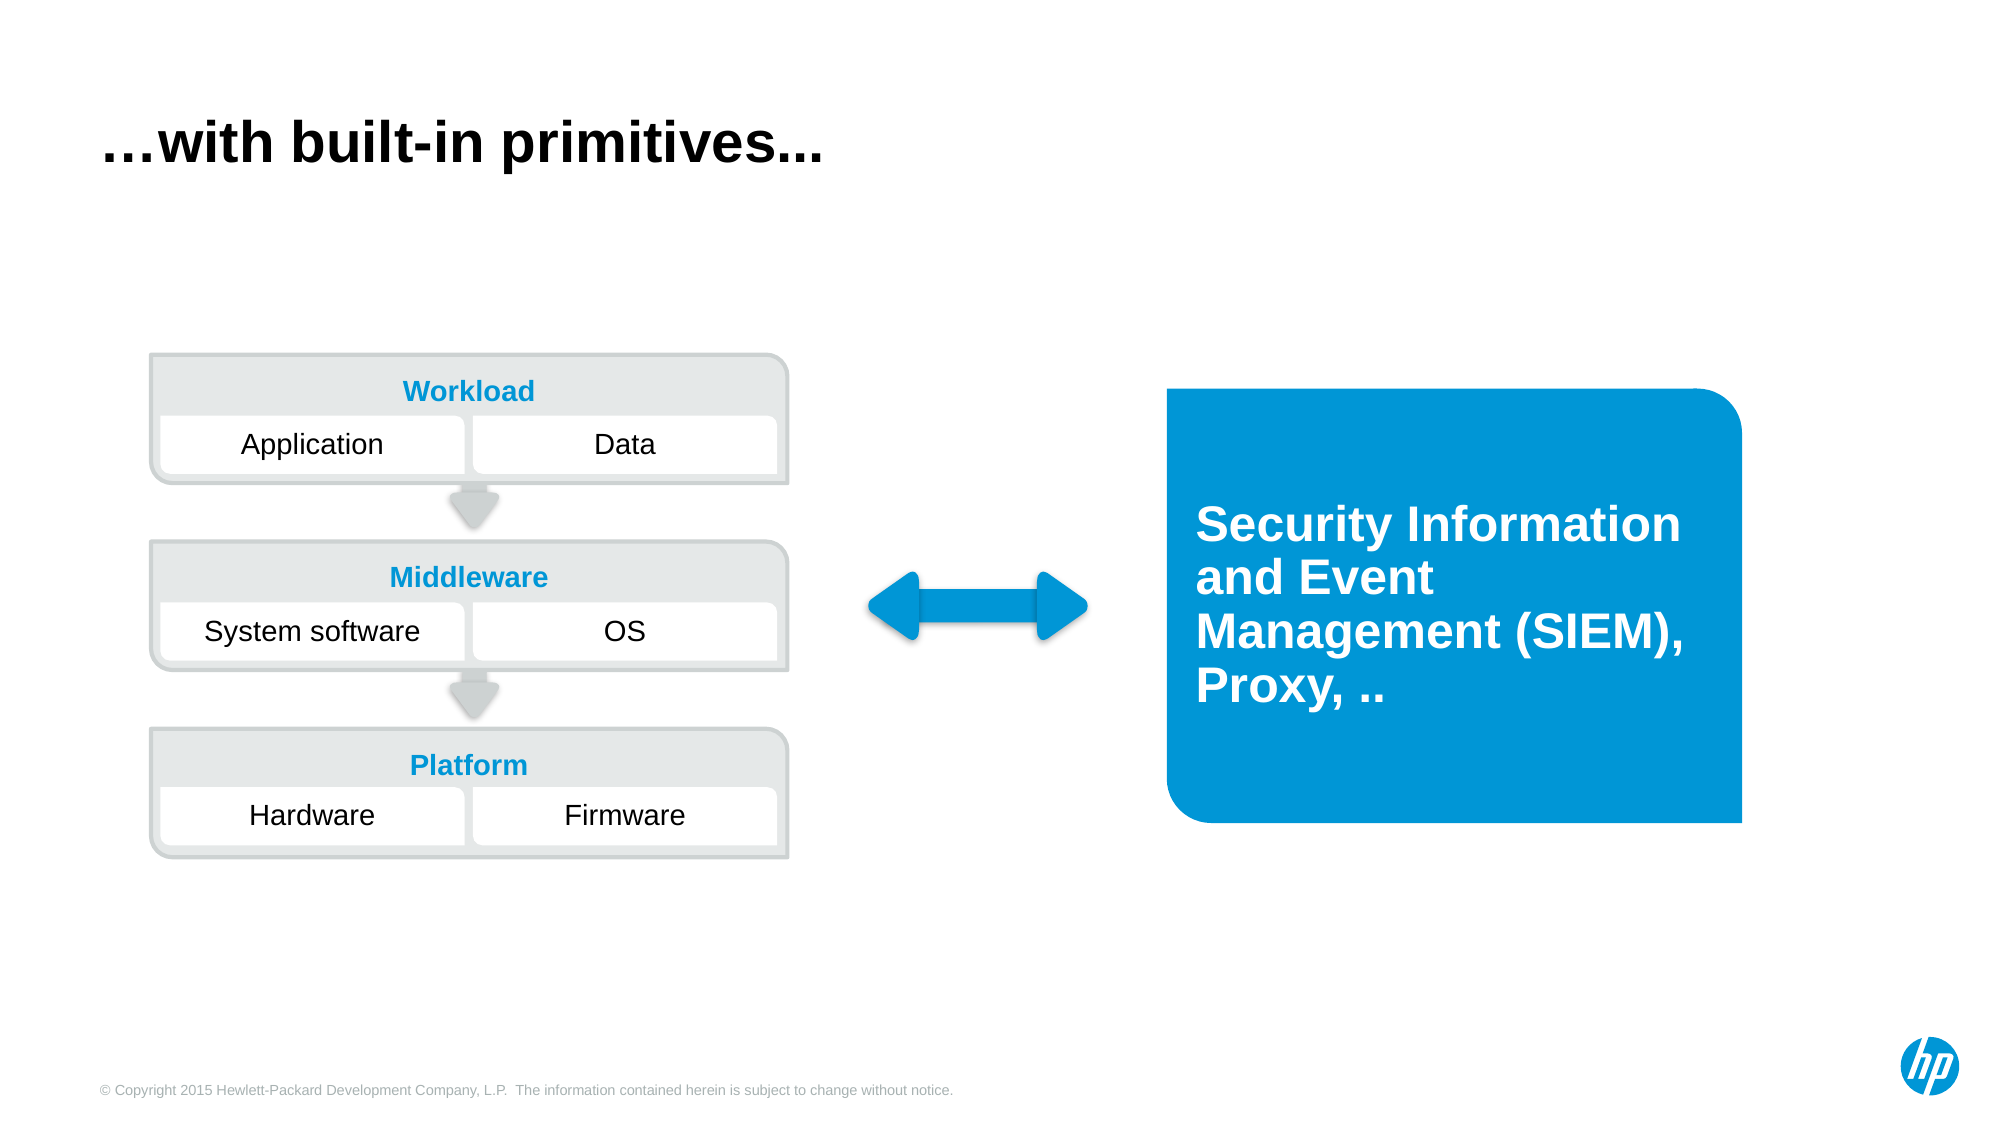

# …with built-in primitives...
Workload
Security Information and Event Management (SIEM), Proxy, ..
Application
Data

Middleware

System software
OS

Platform
Hardware
Firmware